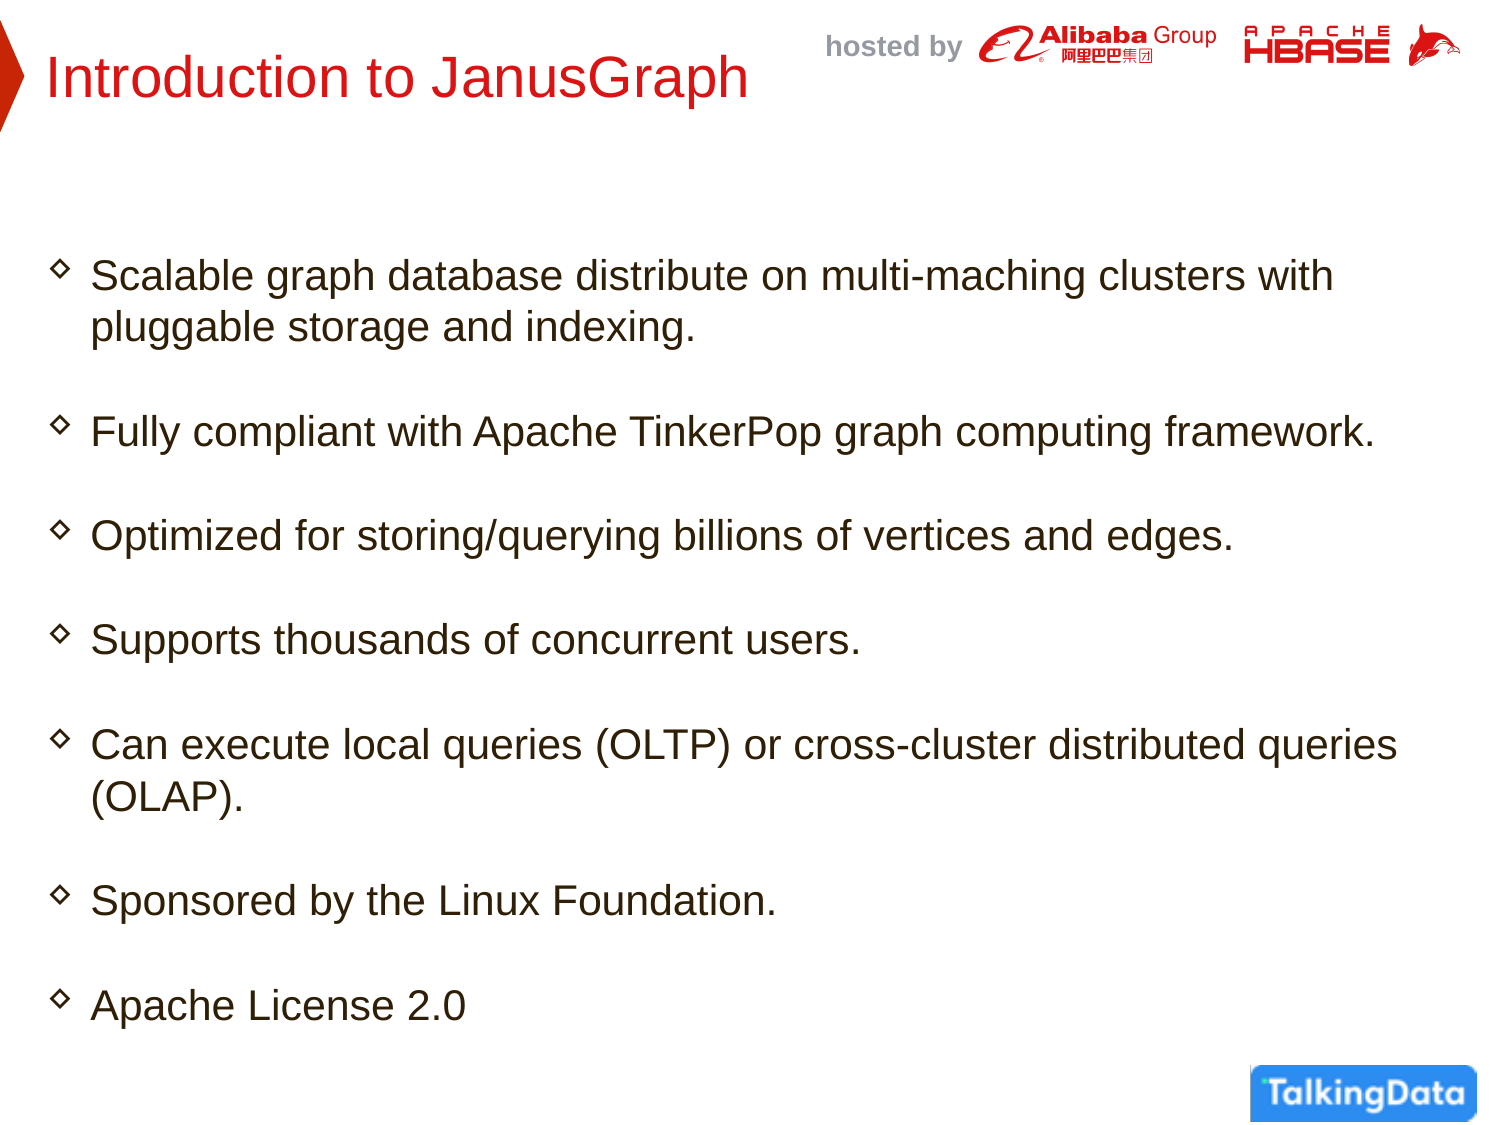

Introduction to JanusGraph
Scalable graph database distribute on multi-maching clusters with pluggable storage and indexing.
Fully compliant with Apache TinkerPop graph computing framework.
Optimized for storing/querying billions of vertices and edges.
Supports thousands of concurrent users.
Can execute local queries (OLTP) or cross-cluster distributed queries (OLAP).
Sponsored by the Linux Foundation.
Apache License 2.0